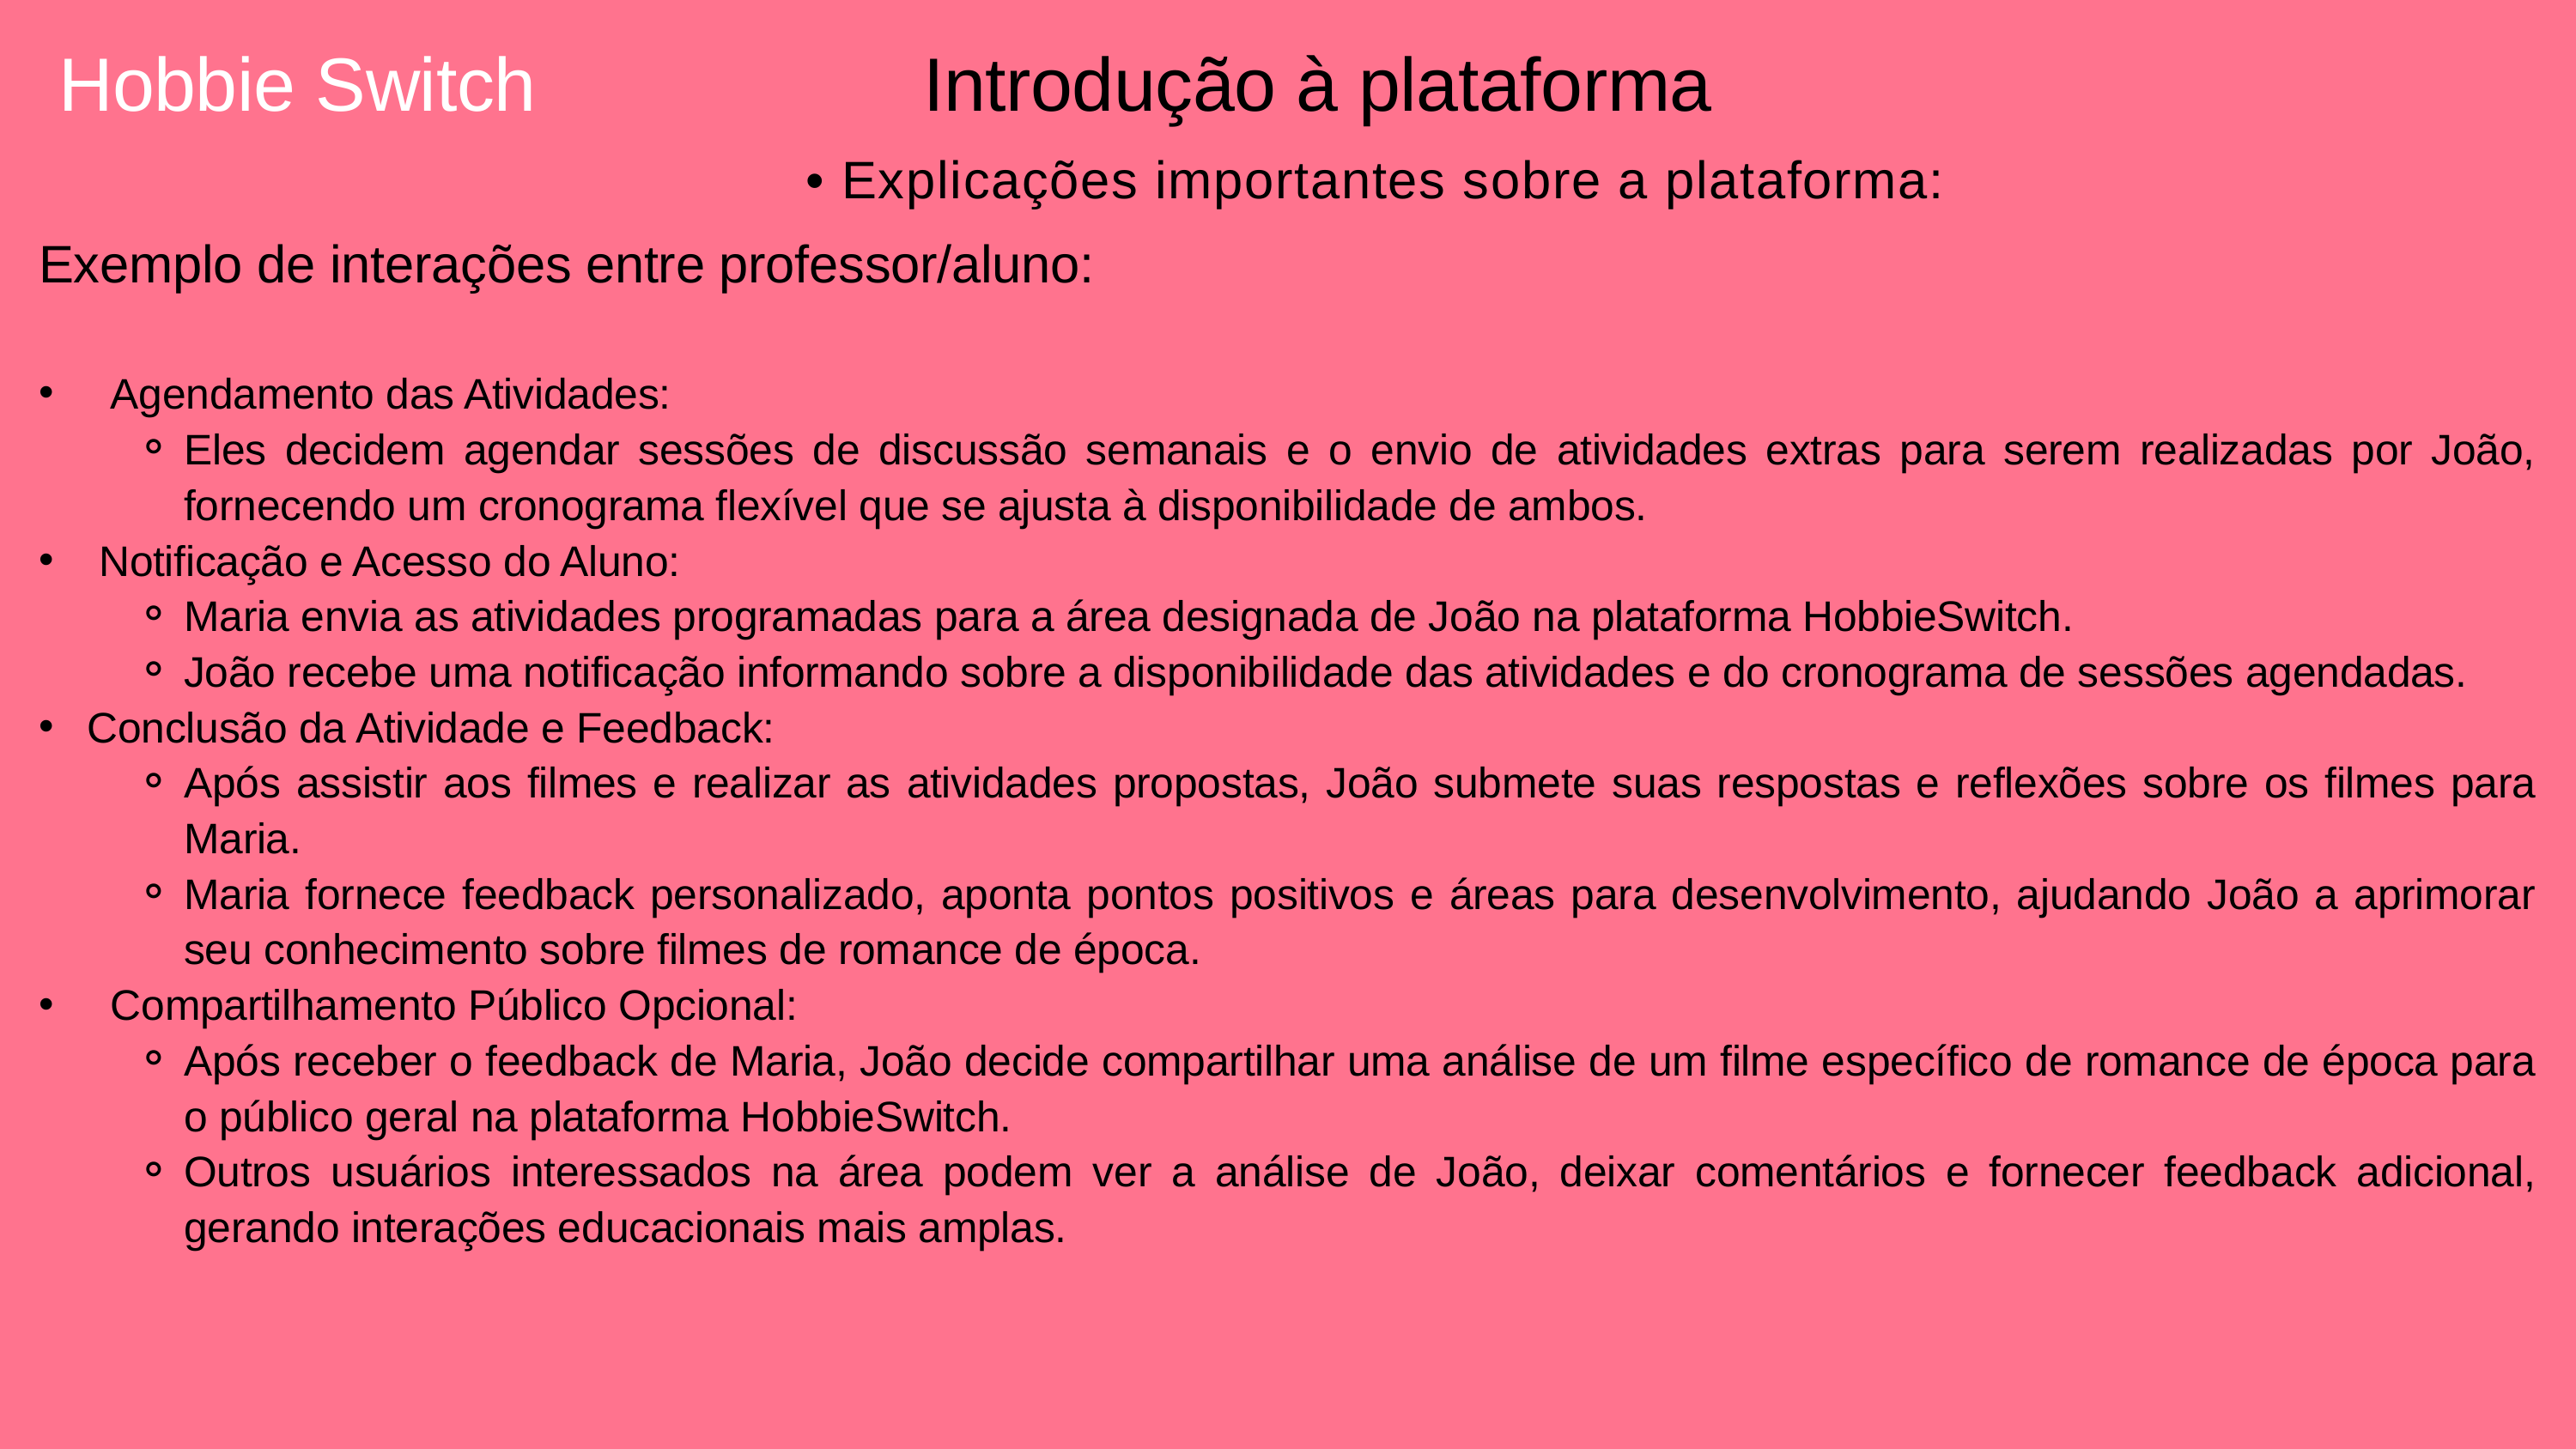

Hobbie Switch
Introdução à plataforma
• Explicações importantes sobre a plataforma:
Exemplo de interações entre professor/aluno:

  Agendamento das Atividades:
Eles decidem agendar sessões de discussão semanais e o envio de atividades extras para serem realizadas por João, fornecendo um cronograma flexível que se ajusta à disponibilidade de ambos.
 Notificação e Acesso do Aluno:
Maria envia as atividades programadas para a área designada de João na plataforma HobbieSwitch.
João recebe uma notificação informando sobre a disponibilidade das atividades e do cronograma de sessões agendadas.
Conclusão da Atividade e Feedback:
Após assistir aos filmes e realizar as atividades propostas, João submete suas respostas e reflexões sobre os filmes para Maria.
Maria fornece feedback personalizado, aponta pontos positivos e áreas para desenvolvimento, ajudando João a aprimorar seu conhecimento sobre filmes de romance de época.
  Compartilhamento Público Opcional:
Após receber o feedback de Maria, João decide compartilhar uma análise de um filme específico de romance de época para o público geral na plataforma HobbieSwitch.
Outros usuários interessados na área podem ver a análise de João, deixar comentários e fornecer feedback adicional, gerando interações educacionais mais amplas.